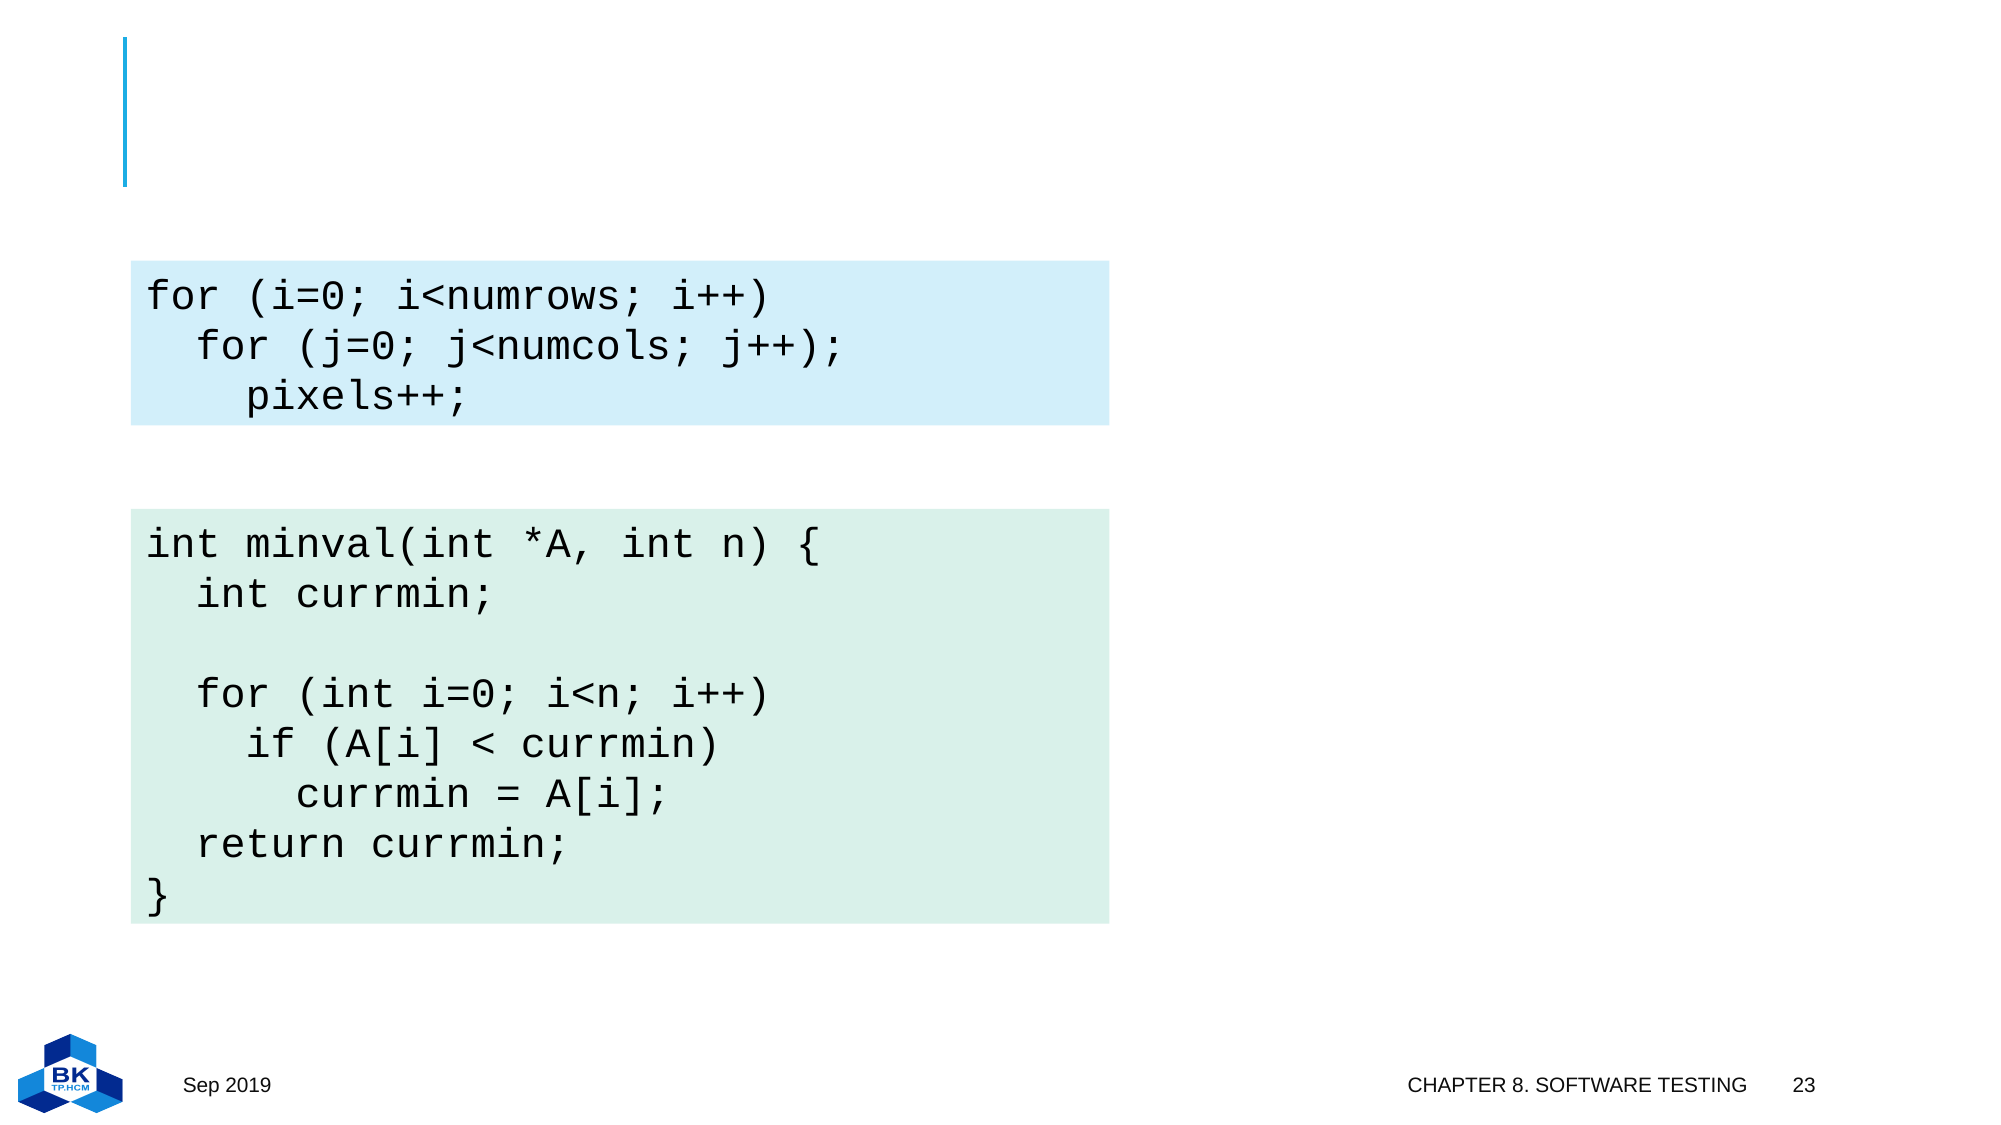

#
for (i=0; i<numrows; i++)
  for (j=0; j<numcols; j++);
    pixels++;
int minval(int *A, int n) {
  int currmin;

  for (int i=0; i<n; i++)
    if (A[i] < currmin)
      currmin = A[i];
  return currmin;
}
Sep 2019
Chapter 8. Software testing
23